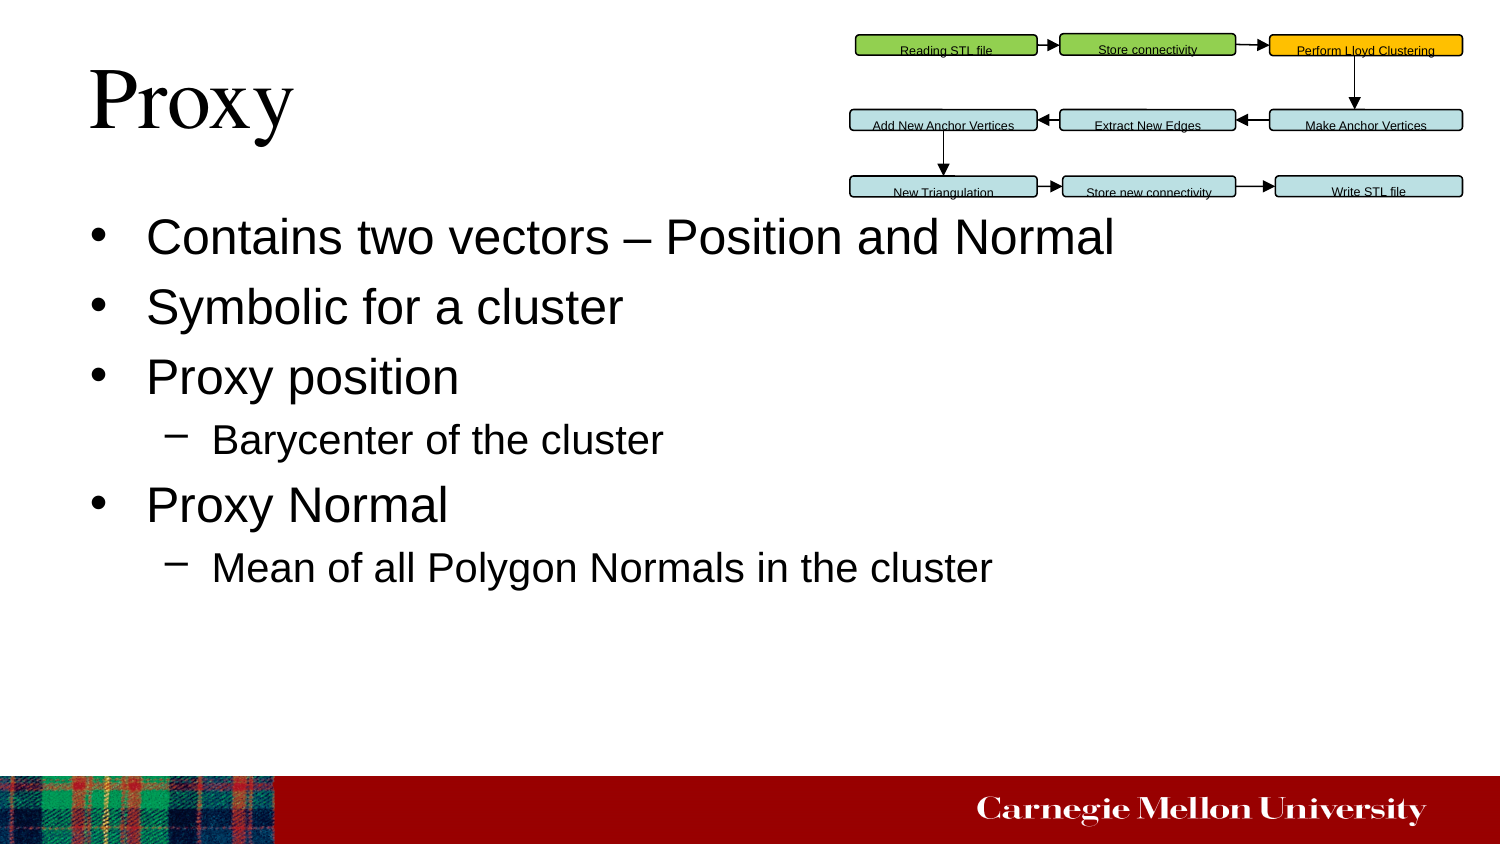

# Proxy
Store connectivity
Perform Lloyd Clustering
Reading STL file
Make Anchor Vertices
Add New Anchor Vertices
Extract New Edges
Write STL file
Store new connectivity
New Triangulation
Contains two vectors – Position and Normal
Symbolic for a cluster
Proxy position
Barycenter of the cluster
Proxy Normal
Mean of all Polygon Normals in the cluster